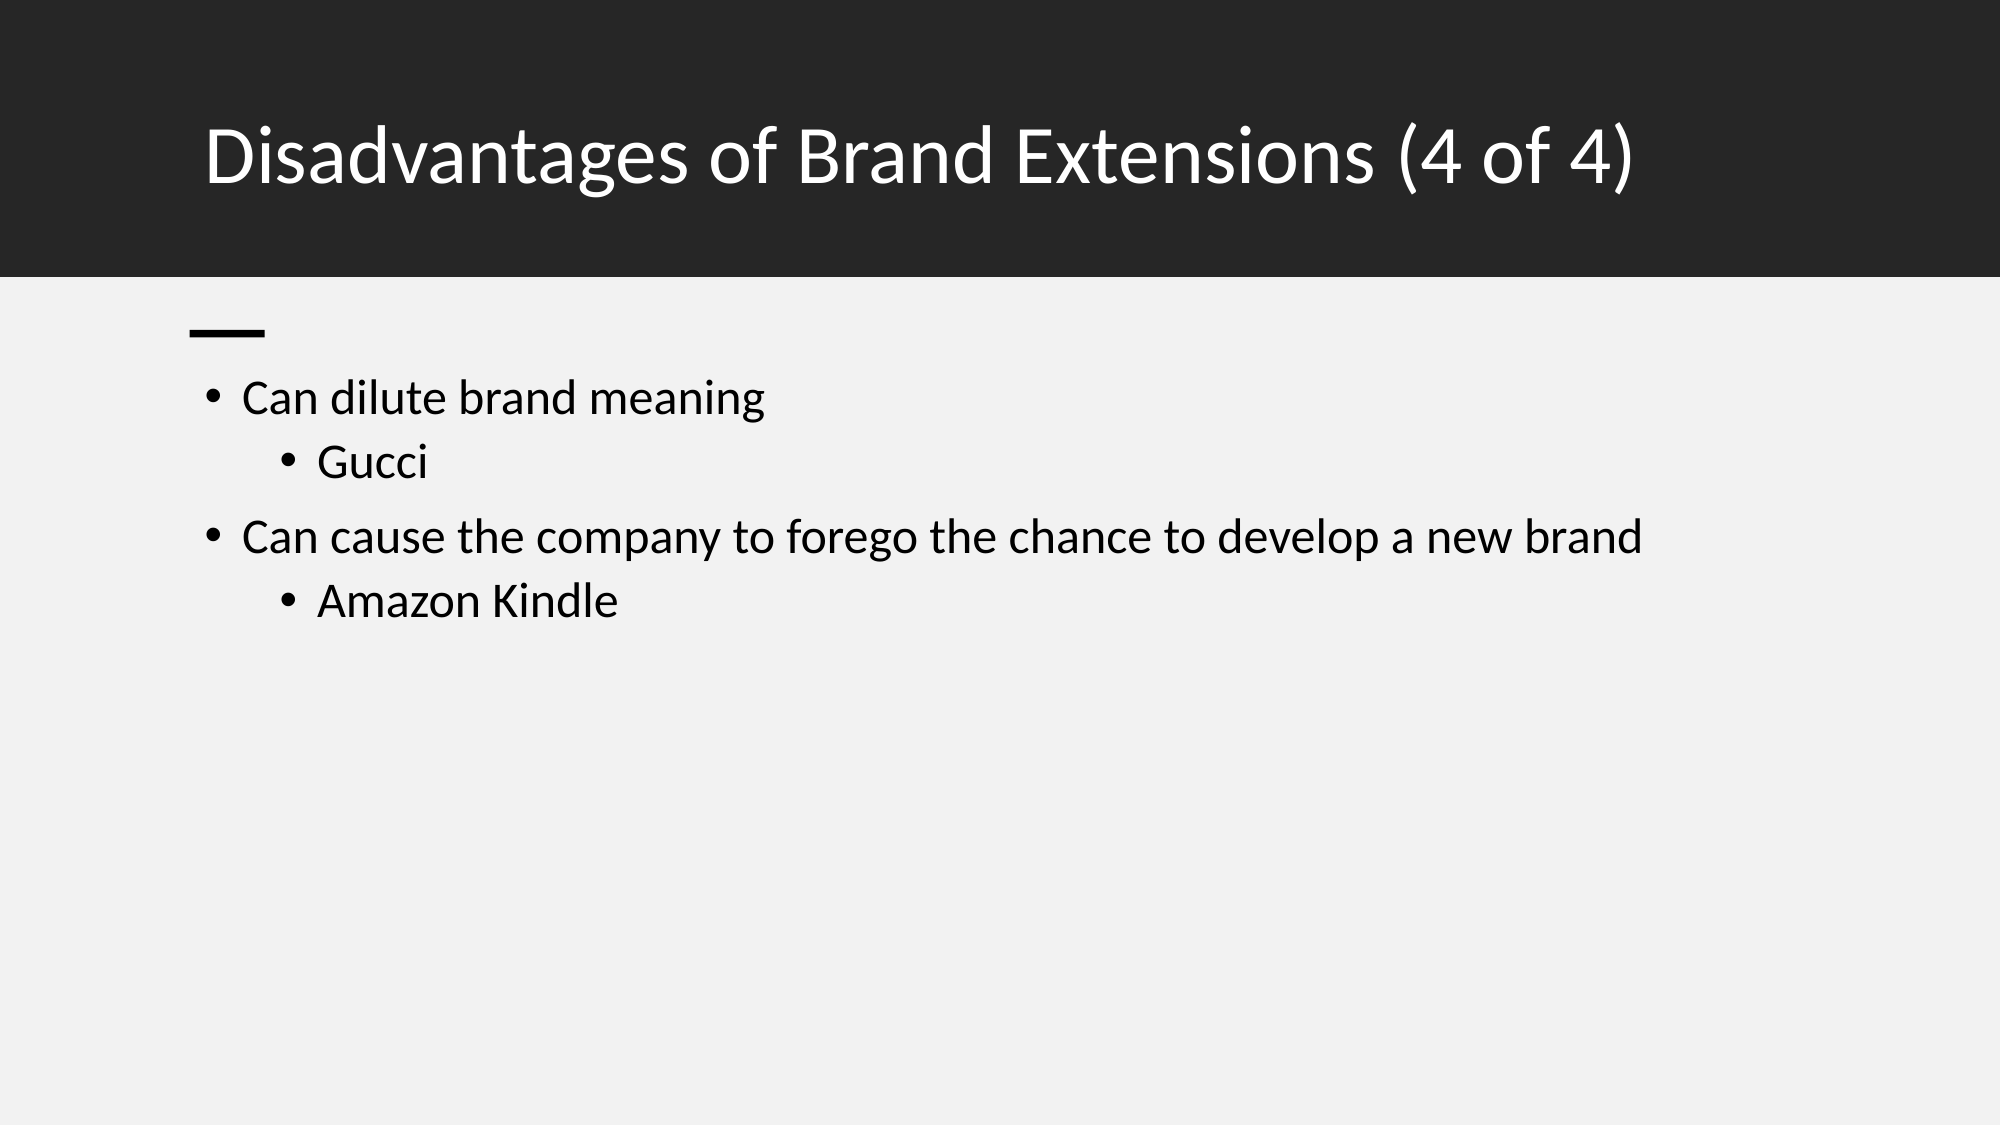

# Disadvantages of Brand Extensions (4 of 4)

Can dilute brand meaning
Gucci
Can cause the company to forego the chance to develop a new brand
Amazon Kindle